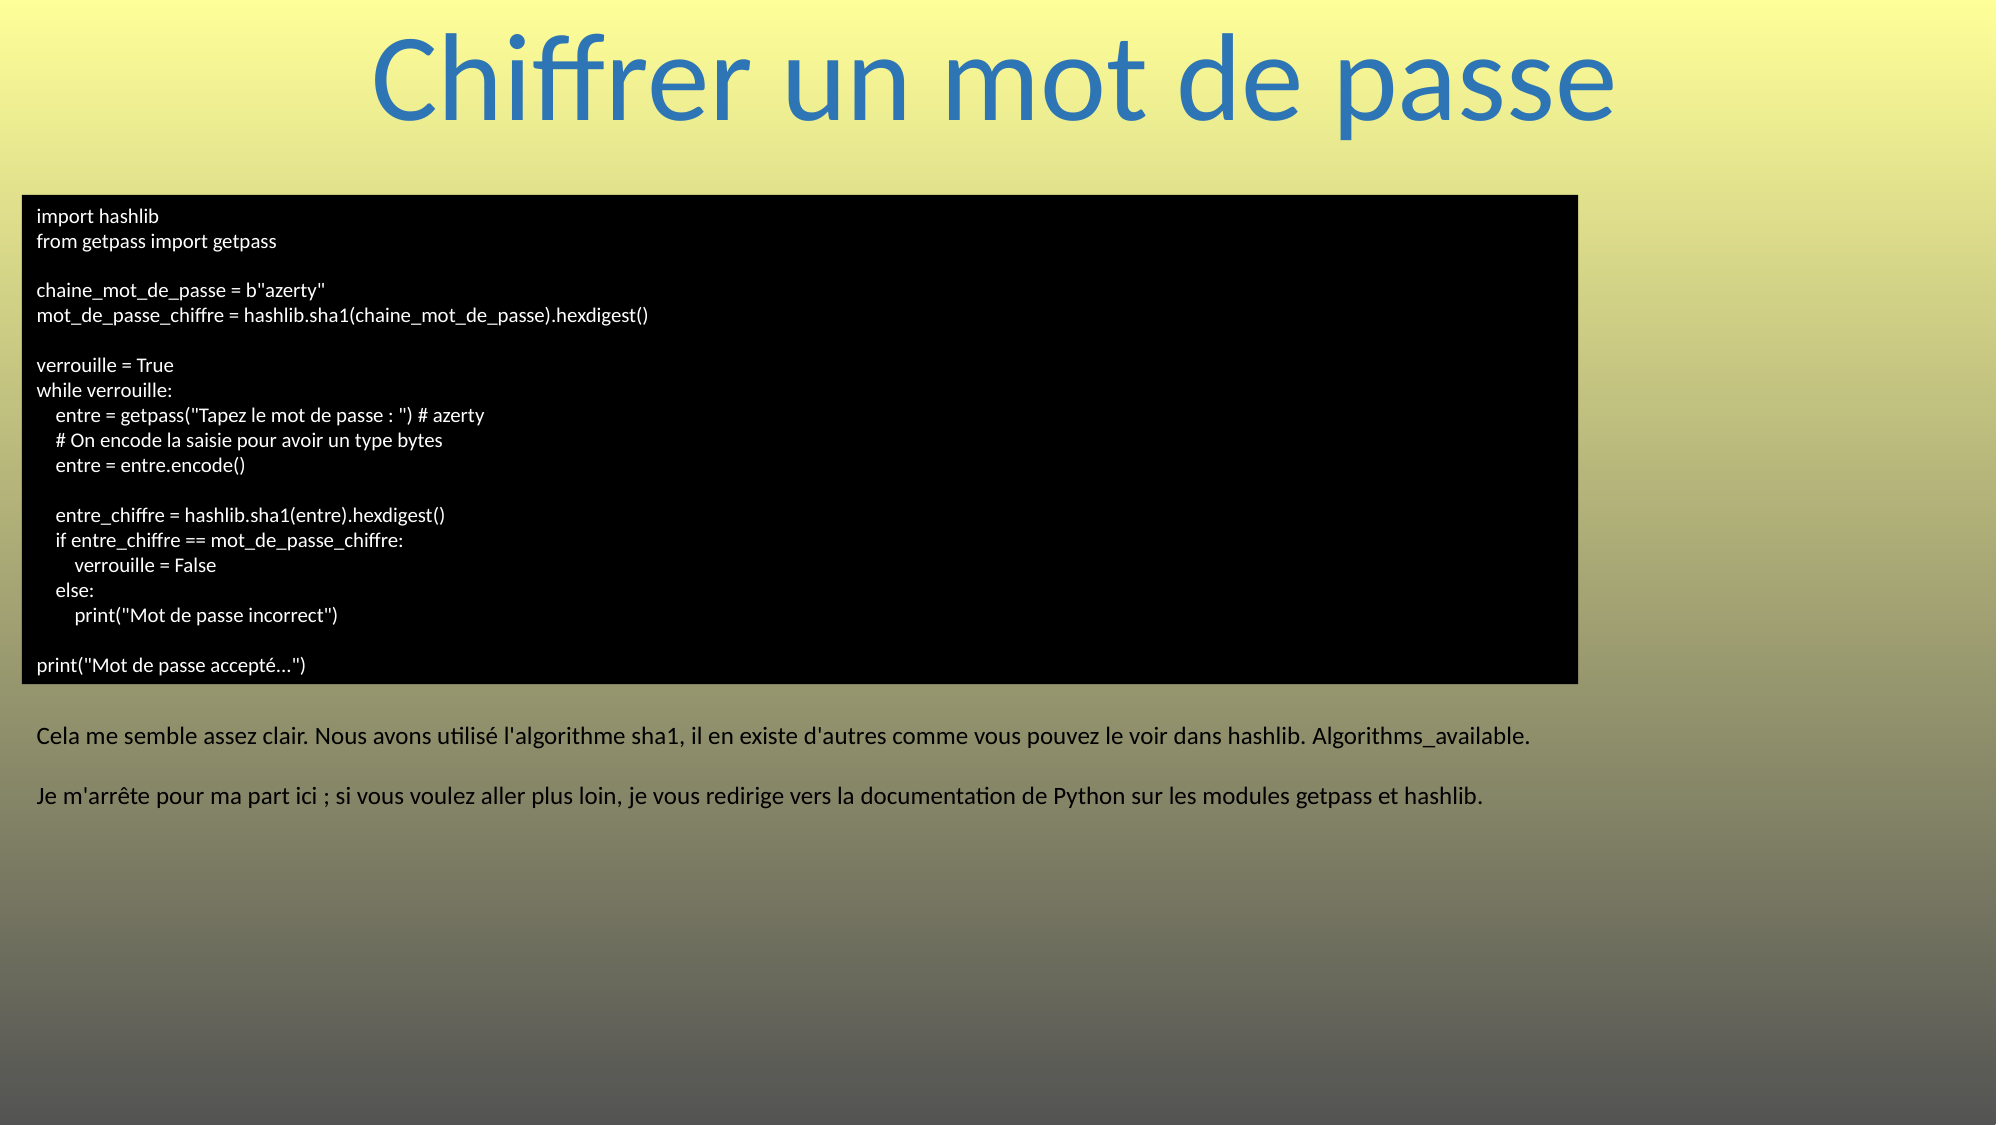

# Chiffrer un mot de passe
import hashlib
from getpass import getpass

chaine_mot_de_passe = b"azerty"
mot_de_passe_chiffre = hashlib.sha1(chaine_mot_de_passe).hexdigest()

verrouille = True
while verrouille:
    entre = getpass("Tapez le mot de passe : ") # azerty
    # On encode la saisie pour avoir un type bytes
    entre = entre.encode()

    entre_chiffre = hashlib.sha1(entre).hexdigest()
    if entre_chiffre == mot_de_passe_chiffre:
        verrouille = False
    else:
        print("Mot de passe incorrect")

print("Mot de passe accepté...")
Cela me semble assez clair. Nous avons utilisé l'algorithme sha1, il en existe d'autres comme vous pouvez le voir dans hashlib. Algorithms_available.

Je m'arrête pour ma part ici ; si vous voulez aller plus loin, je vous redirige vers la documentation de Python sur les modules getpass et hashlib.

501